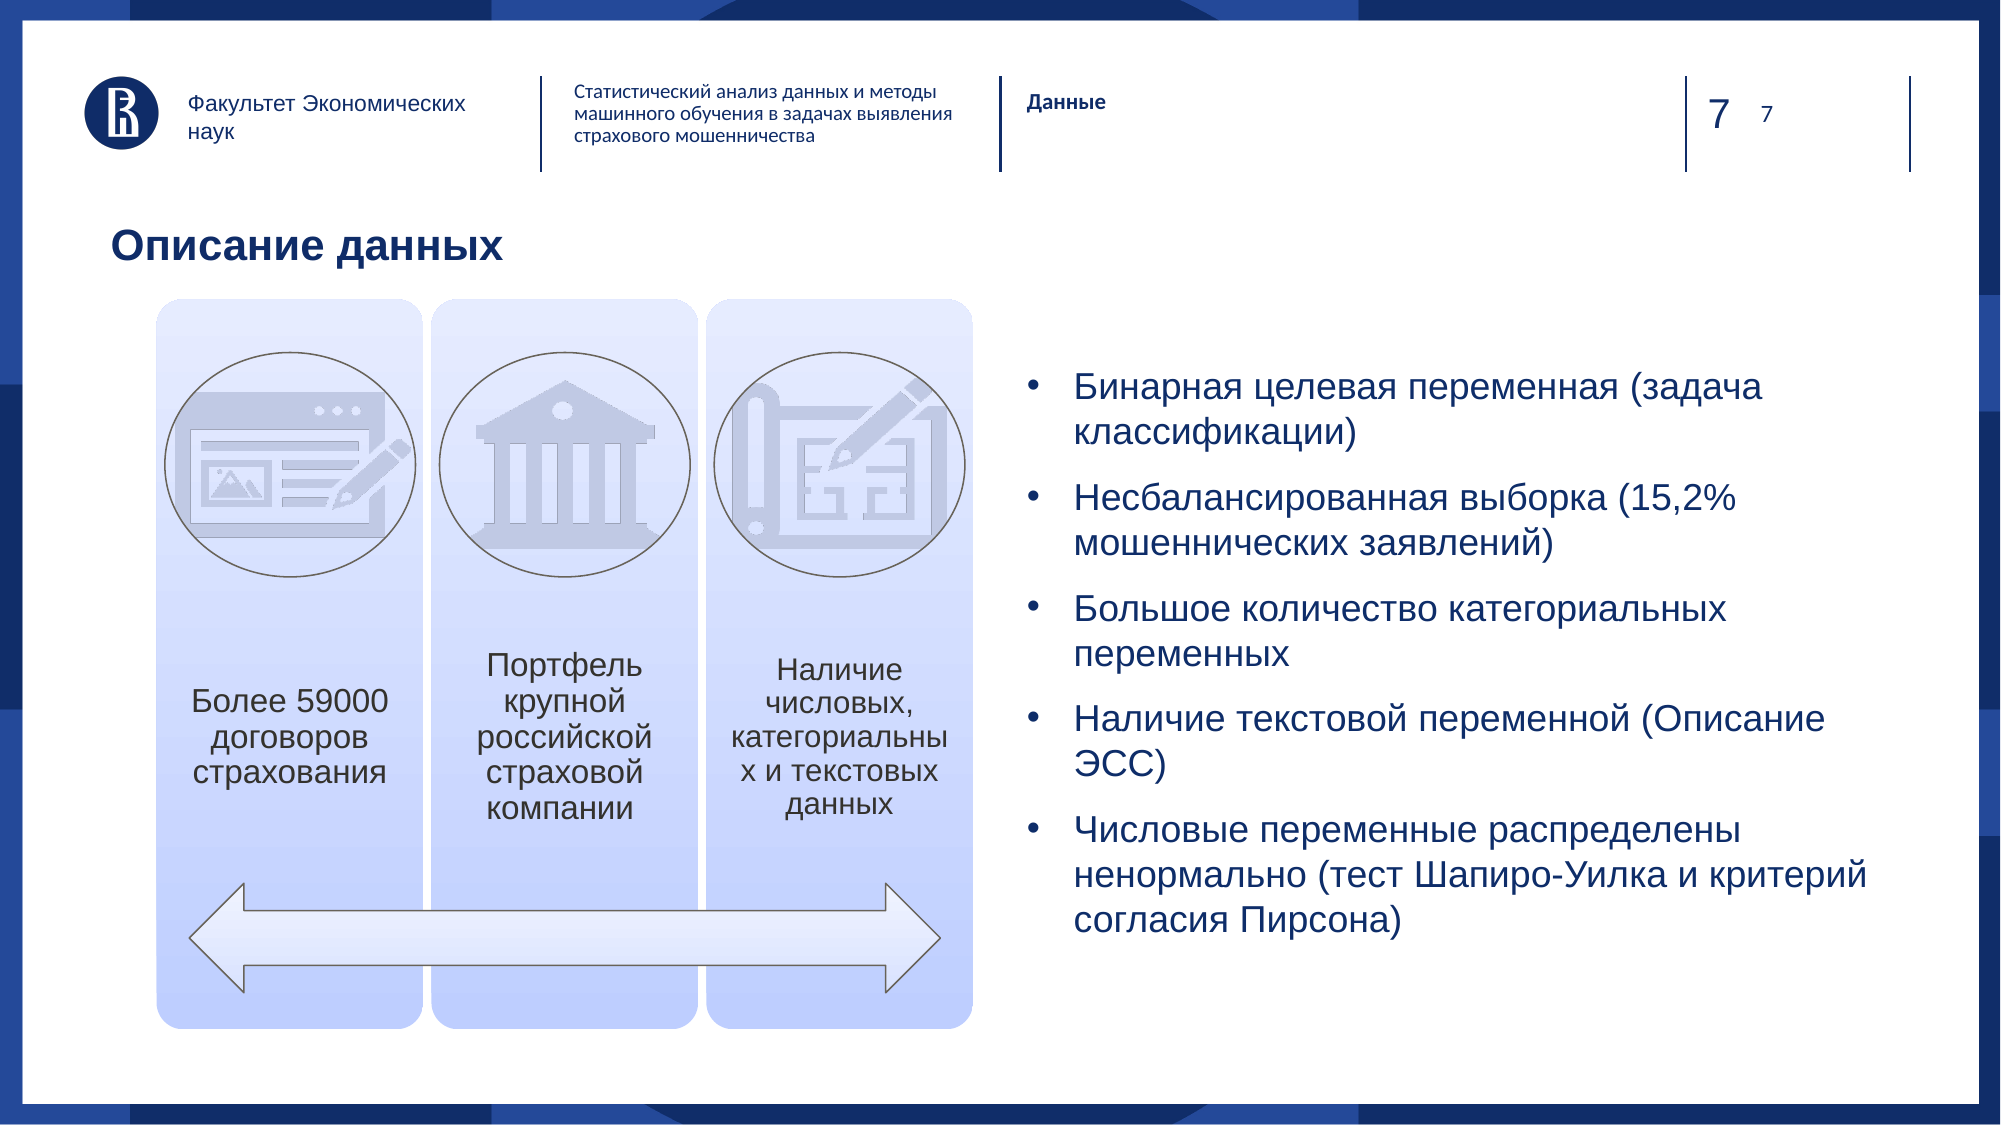

Статистический анализ данных и методы машинного обучения в задачах выявления страхового мошенничества
7
7
Факультет Экономических наук
Данные
# Описание данных

Более 59000 договоров страхования

Портфель крупной российской страховой компании

Наличие числовых, категориальных и текстовых данных

Бинарная целевая переменная (задача классификации)
Несбалансированная выборка (15,2% мошеннических заявлений)
Большое количество категориальных переменных
Наличие текстовой переменной (Описание ЭСС)
Числовые переменные распределены ненормально (тест Шапиро-Уилка и критерий согласия Пирсона)